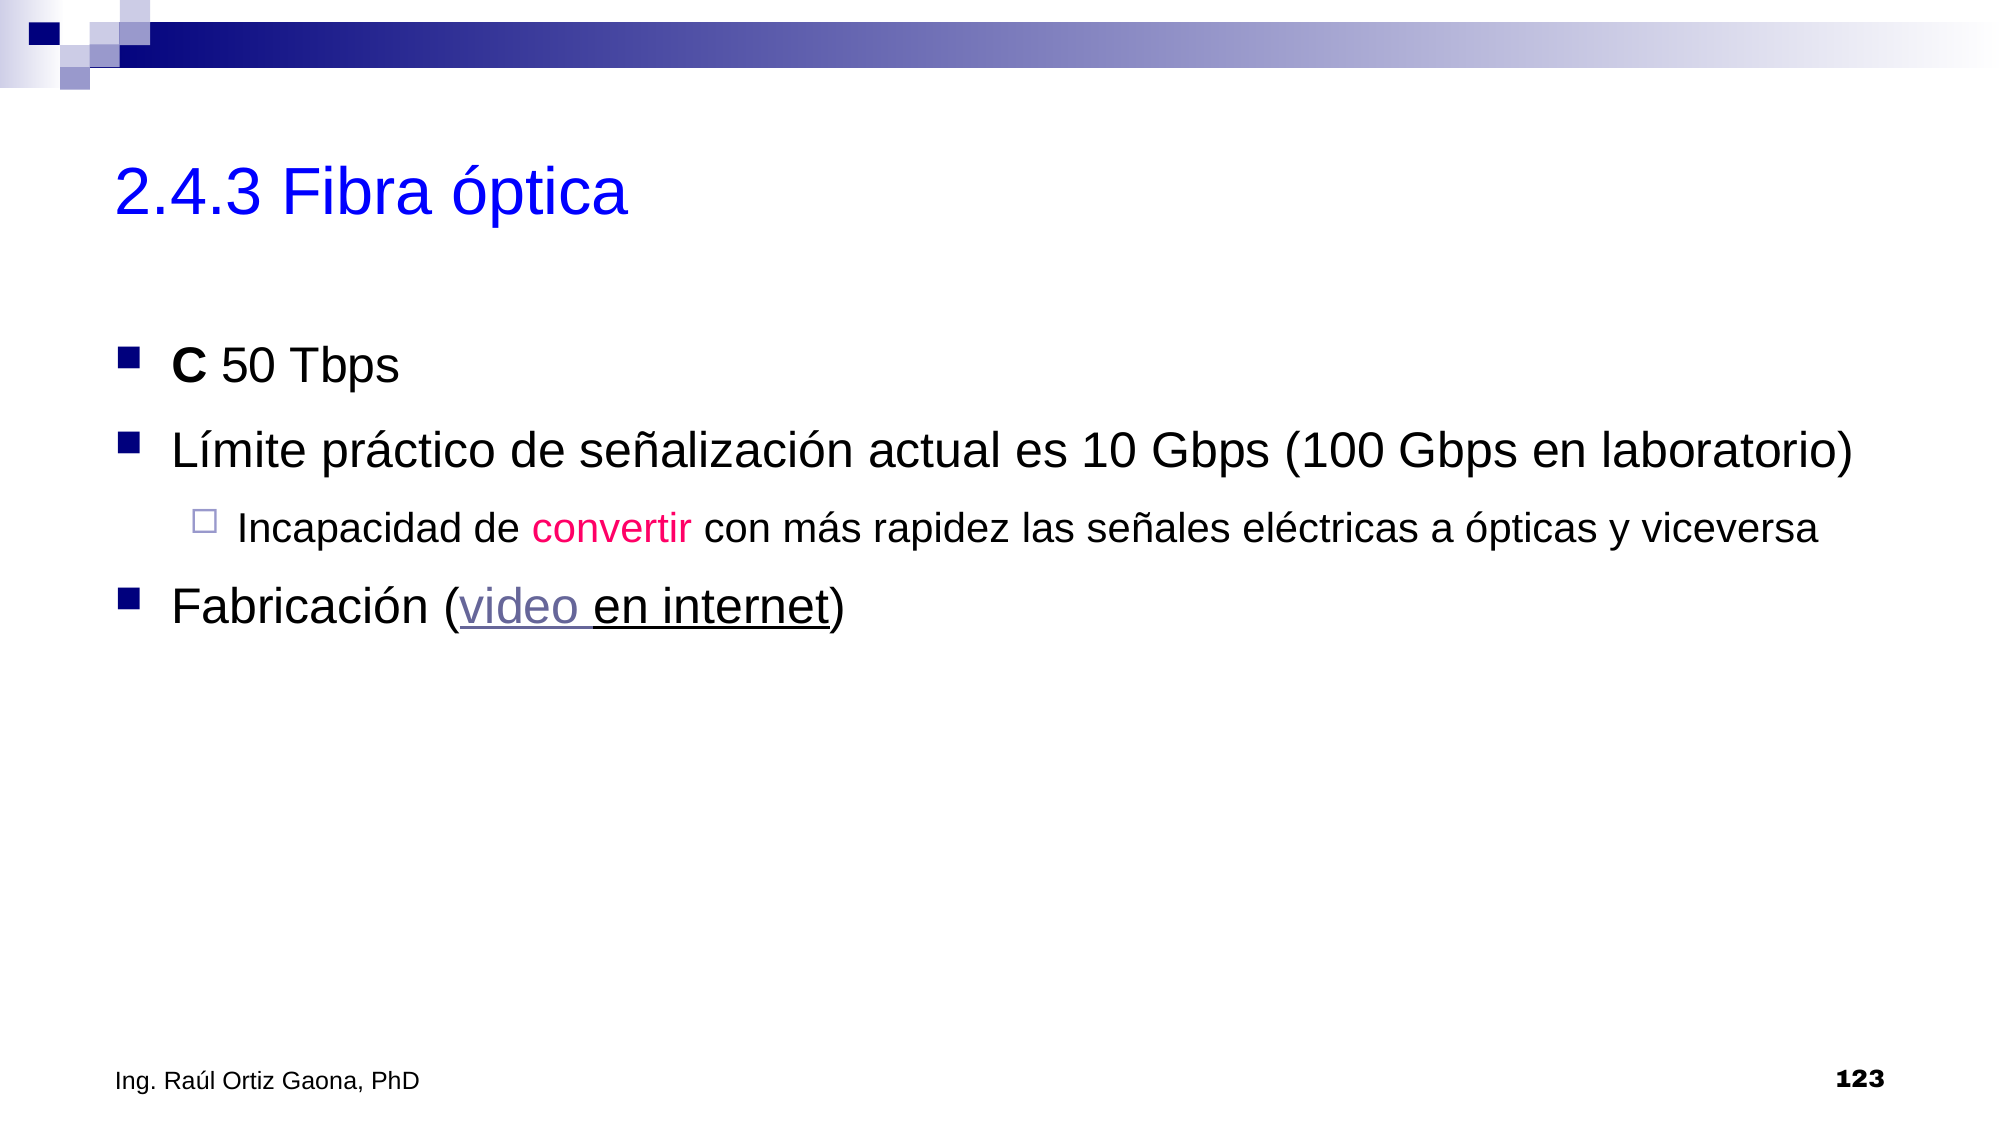

# 2.4.3 Fibra óptica
C 50 Tbps
Límite práctico de señalización actual es 10 Gbps (100 Gbps en laboratorio)
Incapacidad de convertir con más rapidez las señales eléctricas a ópticas y viceversa
Fabricación (video en internet)
Ing. Raúl Ortiz Gaona, PhD
123